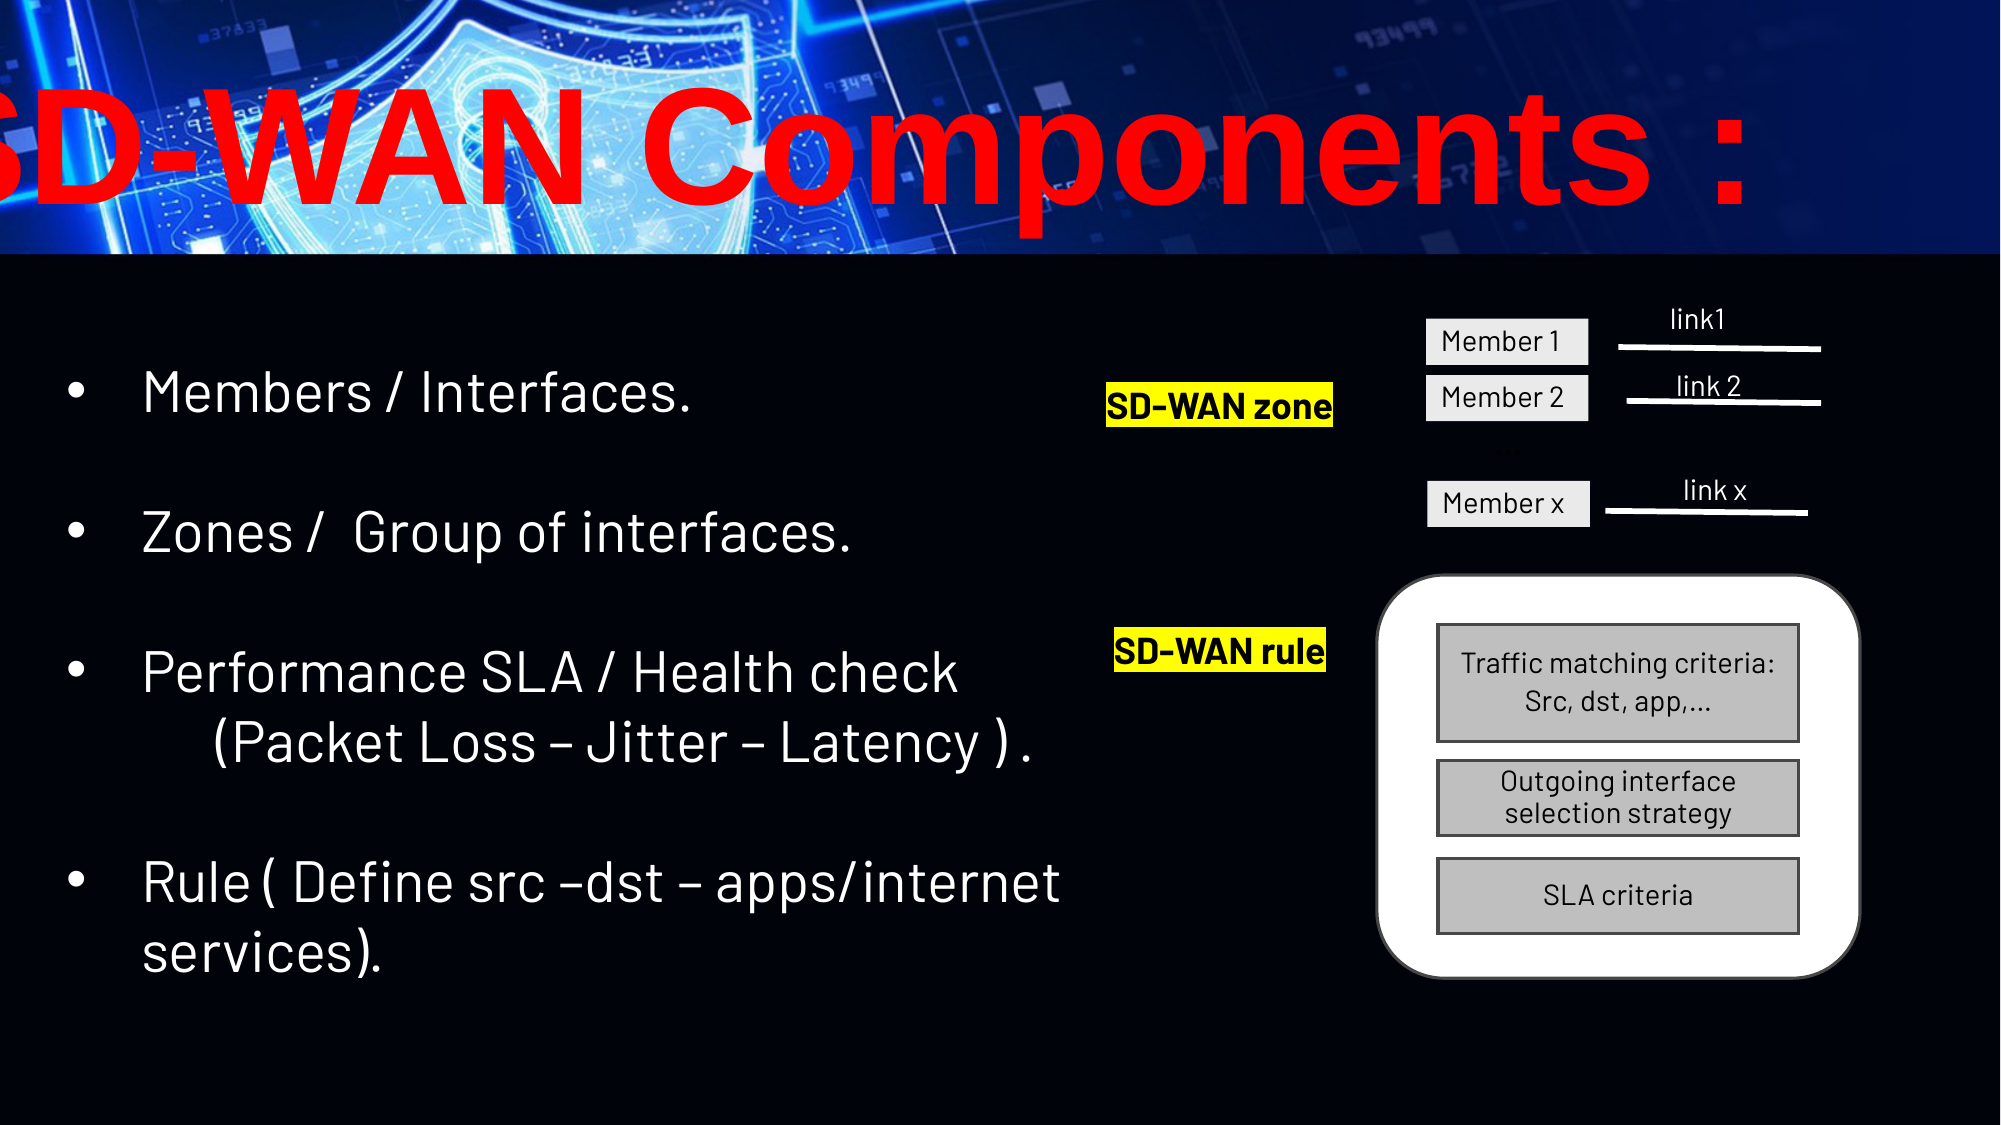

SD-WAN Components :
link1
Member 1
Members / Interfaces.

Zones /  Group of interfaces.

Performance SLA / Health check
	(Packet Loss – Jitter – Latency ) .

Rule ( Define src –dst – apps/internet services).

link 2
Member 2
SD-WAN zone
…
link x
Member x

SD-WAN rule
Traffic matching criteria:
Src, dst, app,…
Outgoing interface selection strategy
SLA criteria